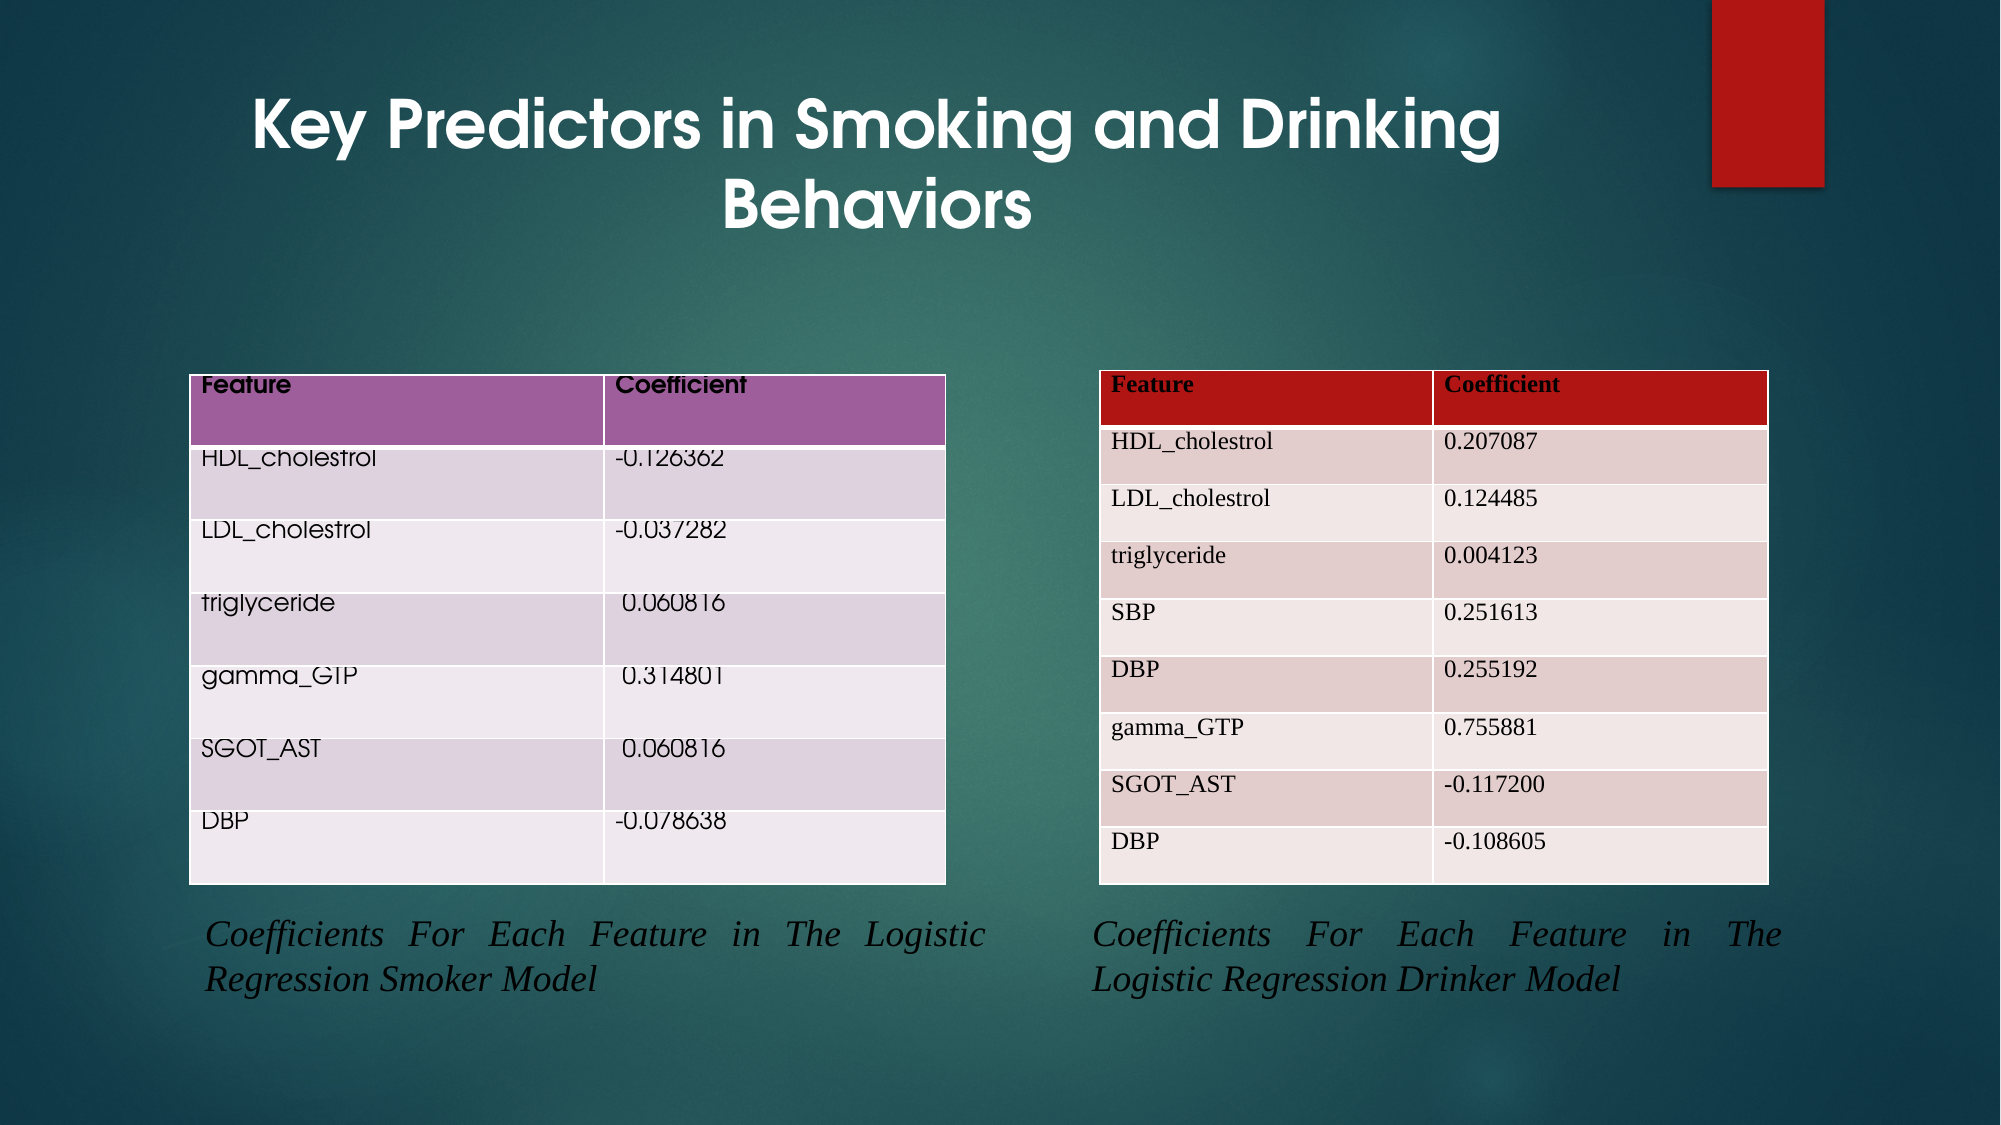

# Key Predictors in Smoking and Drinking Behaviors
| Feature | Coefficient |
| --- | --- |
| HDL\_cholestrol | 0.207087 |
| LDL\_cholestrol | 0.124485 |
| triglyceride | 0.004123 |
| SBP | 0.251613 |
| DBP | 0.255192 |
| gamma\_GTP | 0.755881 |
| SGOT\_AST | -0.117200 |
| DBP | -0.108605 |
| Feature | Coefficient |
| --- | --- |
| HDL\_cholestrol | -0.126362 |
| LDL\_cholestrol | -0.037282 |
| triglyceride | 0.060816 |
| gamma\_GTP | 0.314801 |
| SGOT\_AST | 0.060816 |
| DBP | -0.078638 |
Coefficients For Each Feature in The Logistic Regression Smoker Model
Coefficients For Each Feature in The Logistic Regression Drinker Model